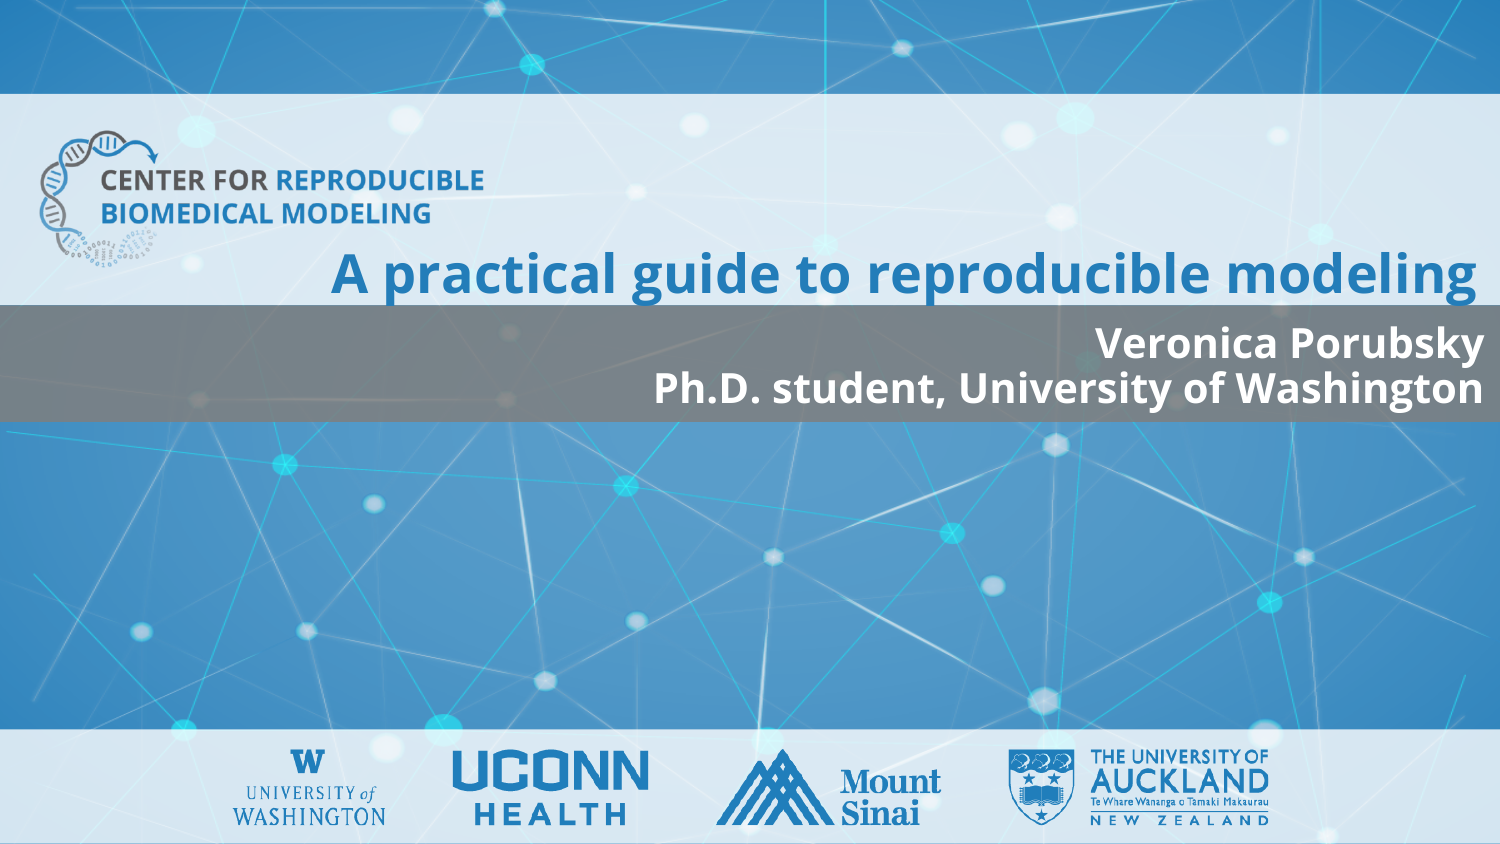

A practical guide to reproducible modeling
Veronica Porubsky
Ph.D. student, University of Washington